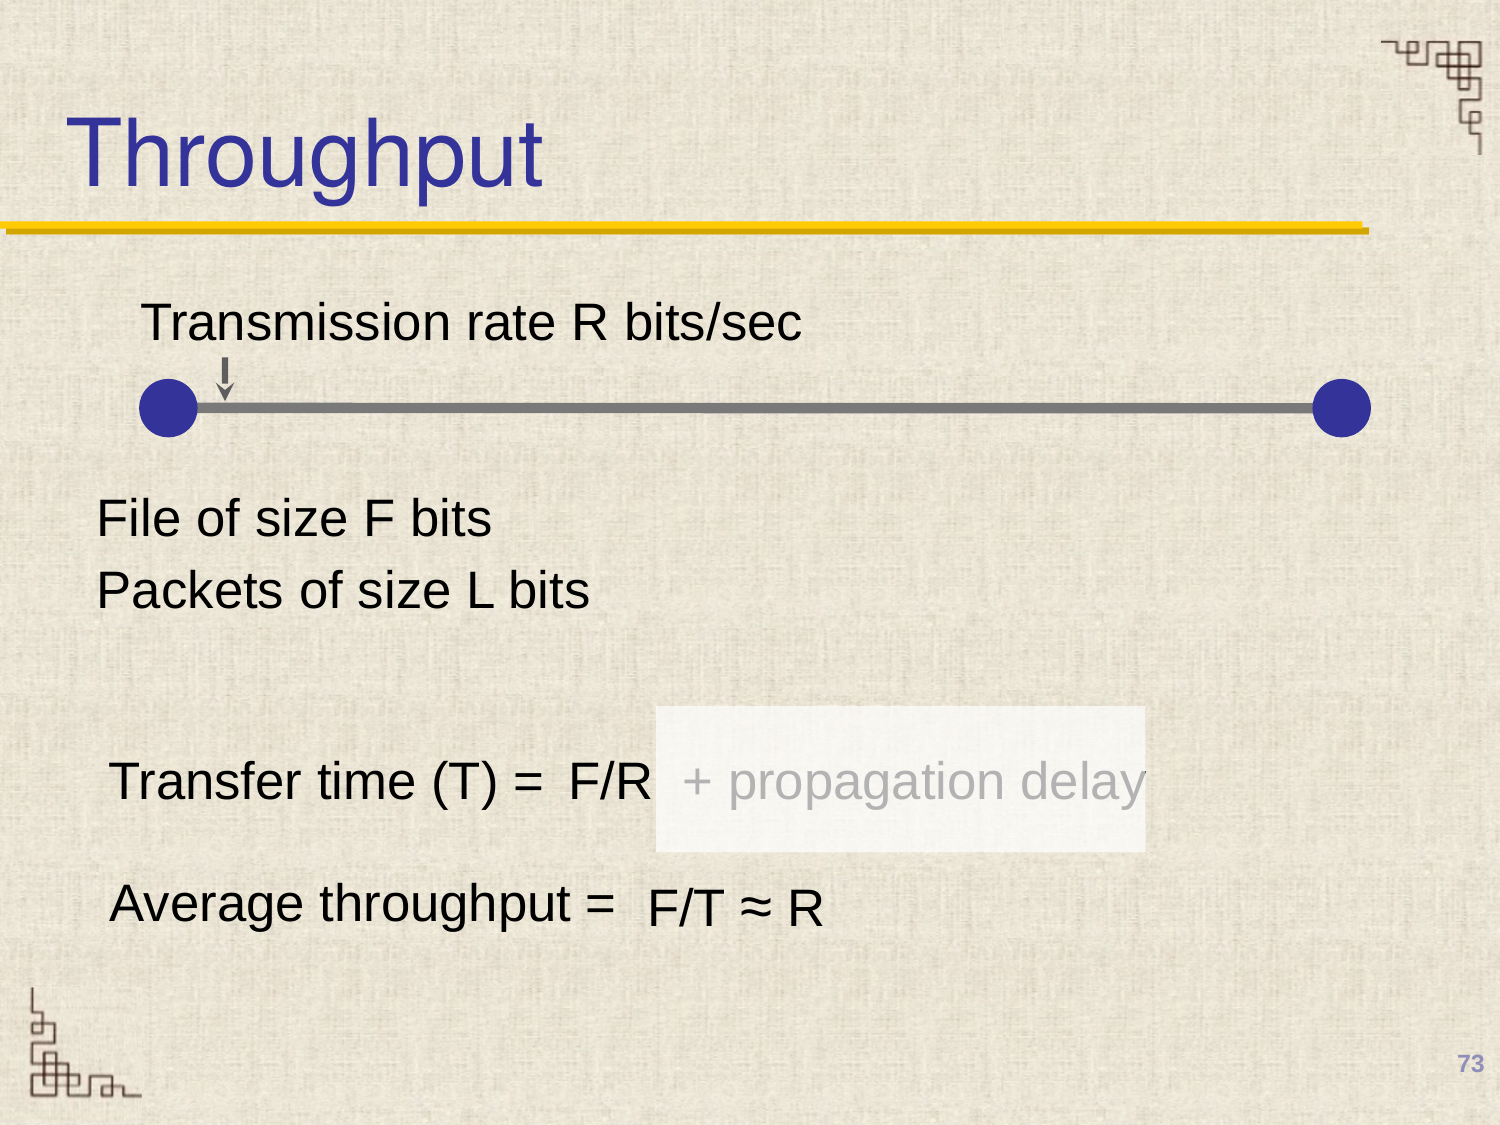

# Throughput
Transmission rate R bits/sec

File of size F bits
Packets of size L bits

Transfer time (T) =
F/R  + propagation delay
F/T ≈ R
Average throughput =
73